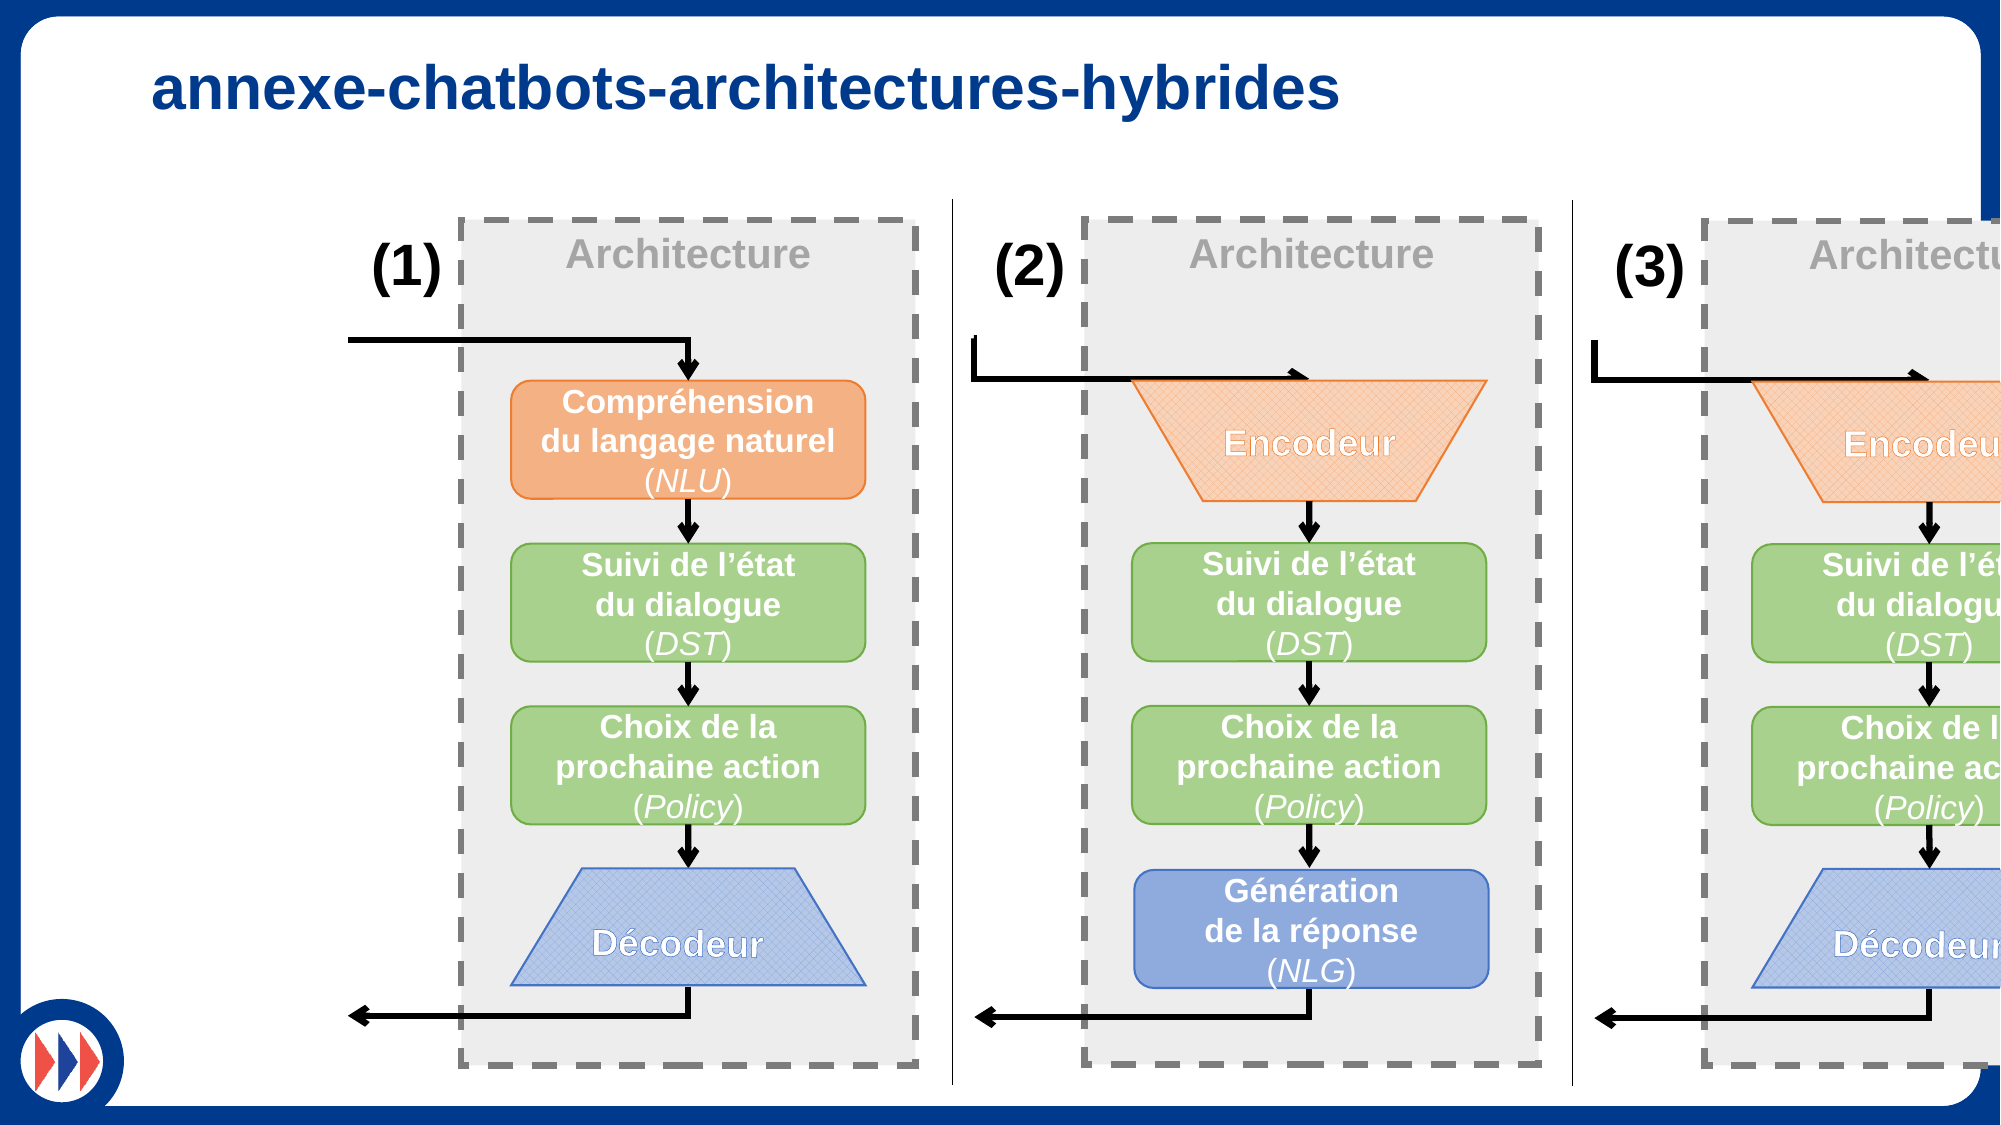

# annexe-chatbots-architectures-hybrides
Architecture
(1)
Compréhension
du langage naturel
(NLU)
Suivi de l’état
du dialogue
(DST)
Choix de la
prochaine action
(Policy)
Décodeur
Architecture
(2)
Encodeur
Suivi de l’état
du dialogue
(DST)
Choix de la
prochaine action
(Policy)
Architecture
(3)
Encodeur
Suivi de l’état
du dialogue
(DST)
Choix de la
prochaine action
(Policy)
Décodeur
Génération
de la réponse
(NLG)